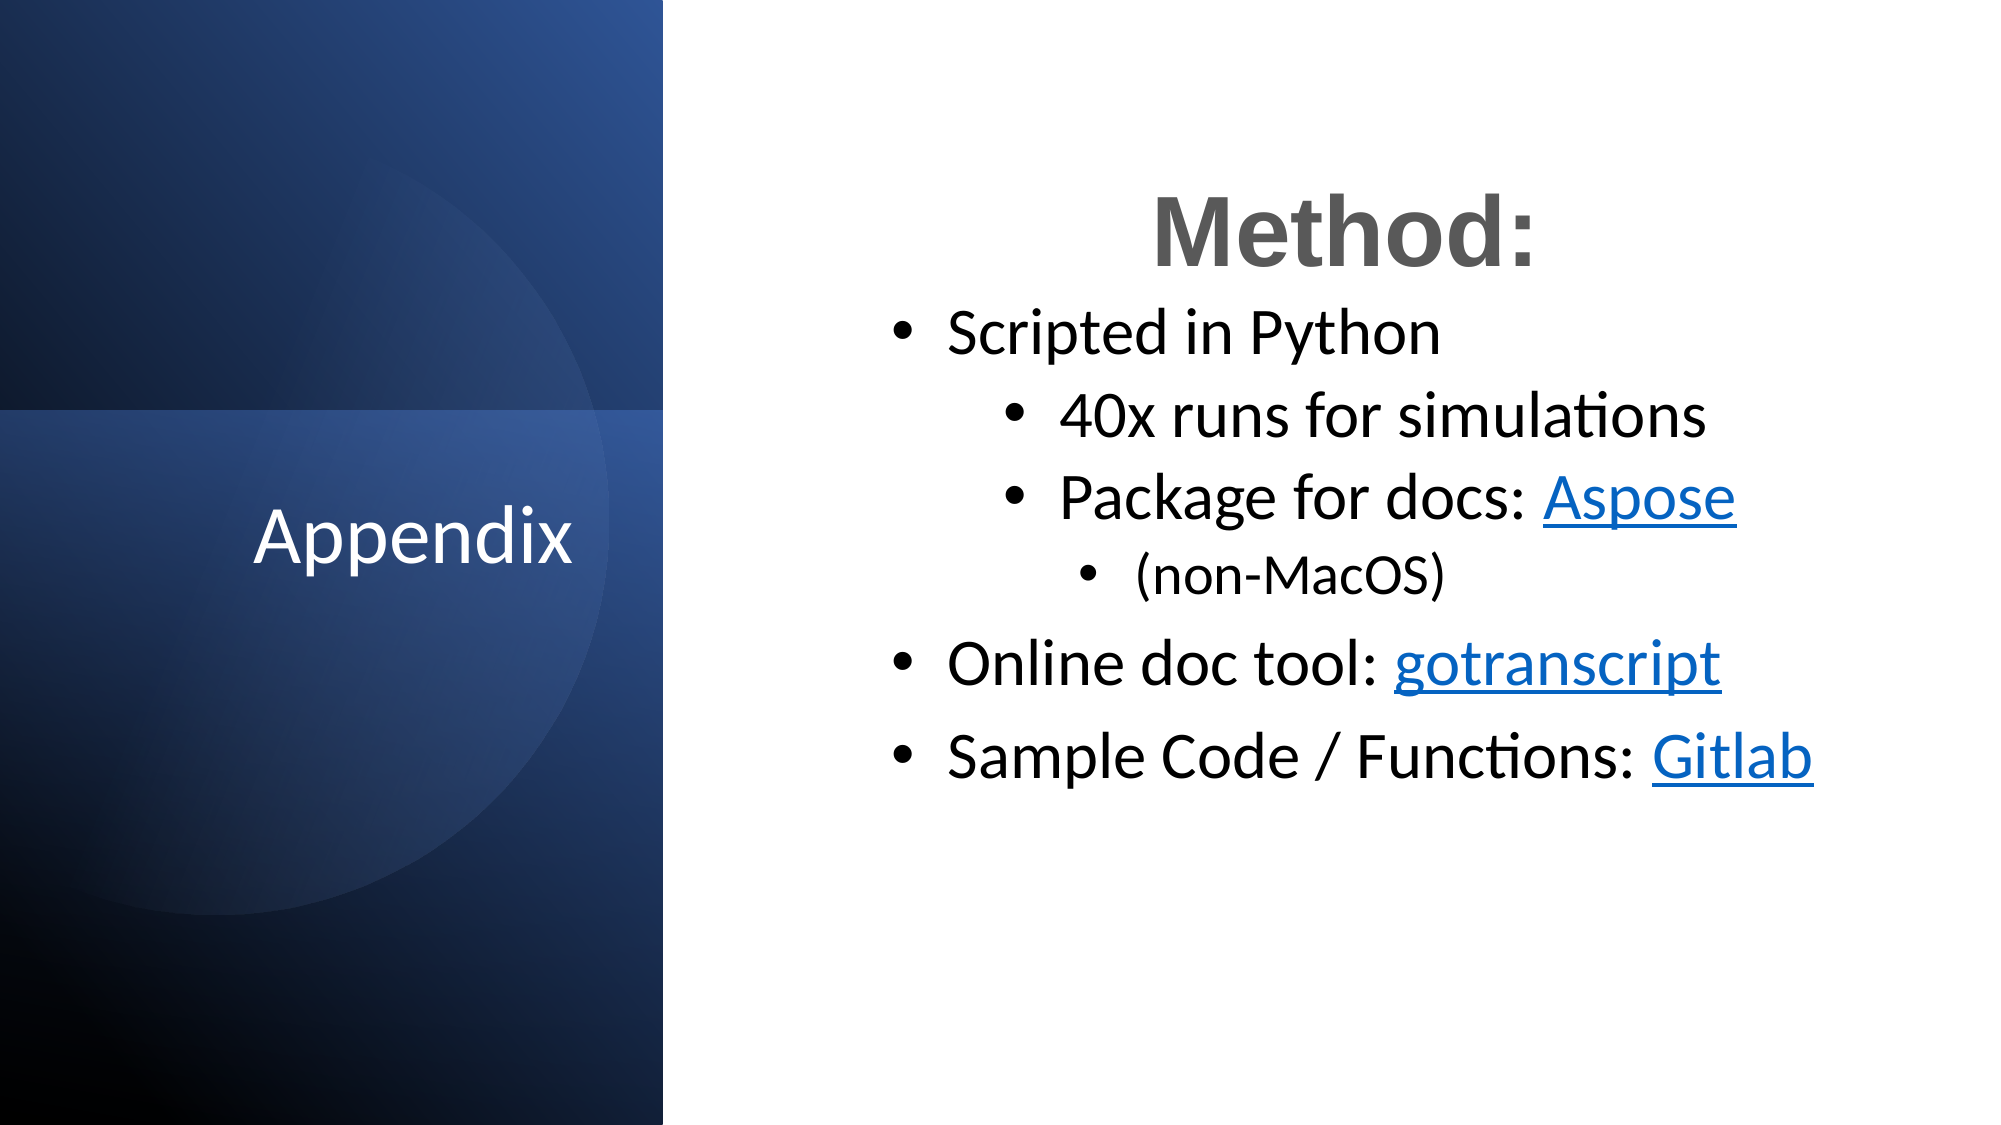

Method:

Scripted in Python
40x runs for simulations
Package for docs: Aspose
(non-MacOS)
Online doc tool: gotranscript
Sample Code / Functions: Gitlab

# Appendix